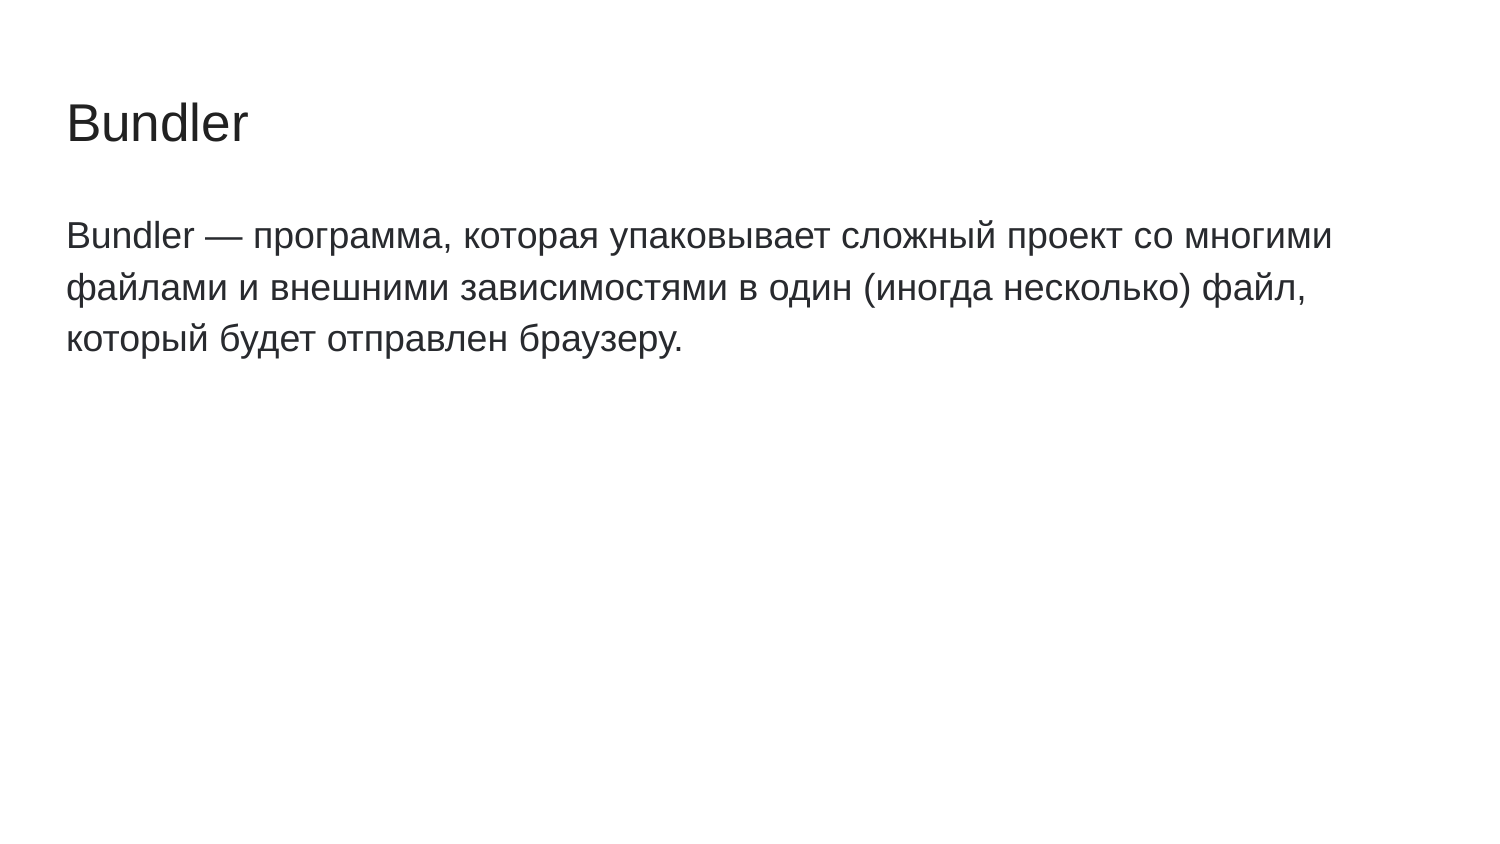

# Bundler
Bundler — программа, которая упаковывает сложный проект со многими файлами и внешними зависимостями в один (иногда несколько) файл, который будет отправлен браузеру.